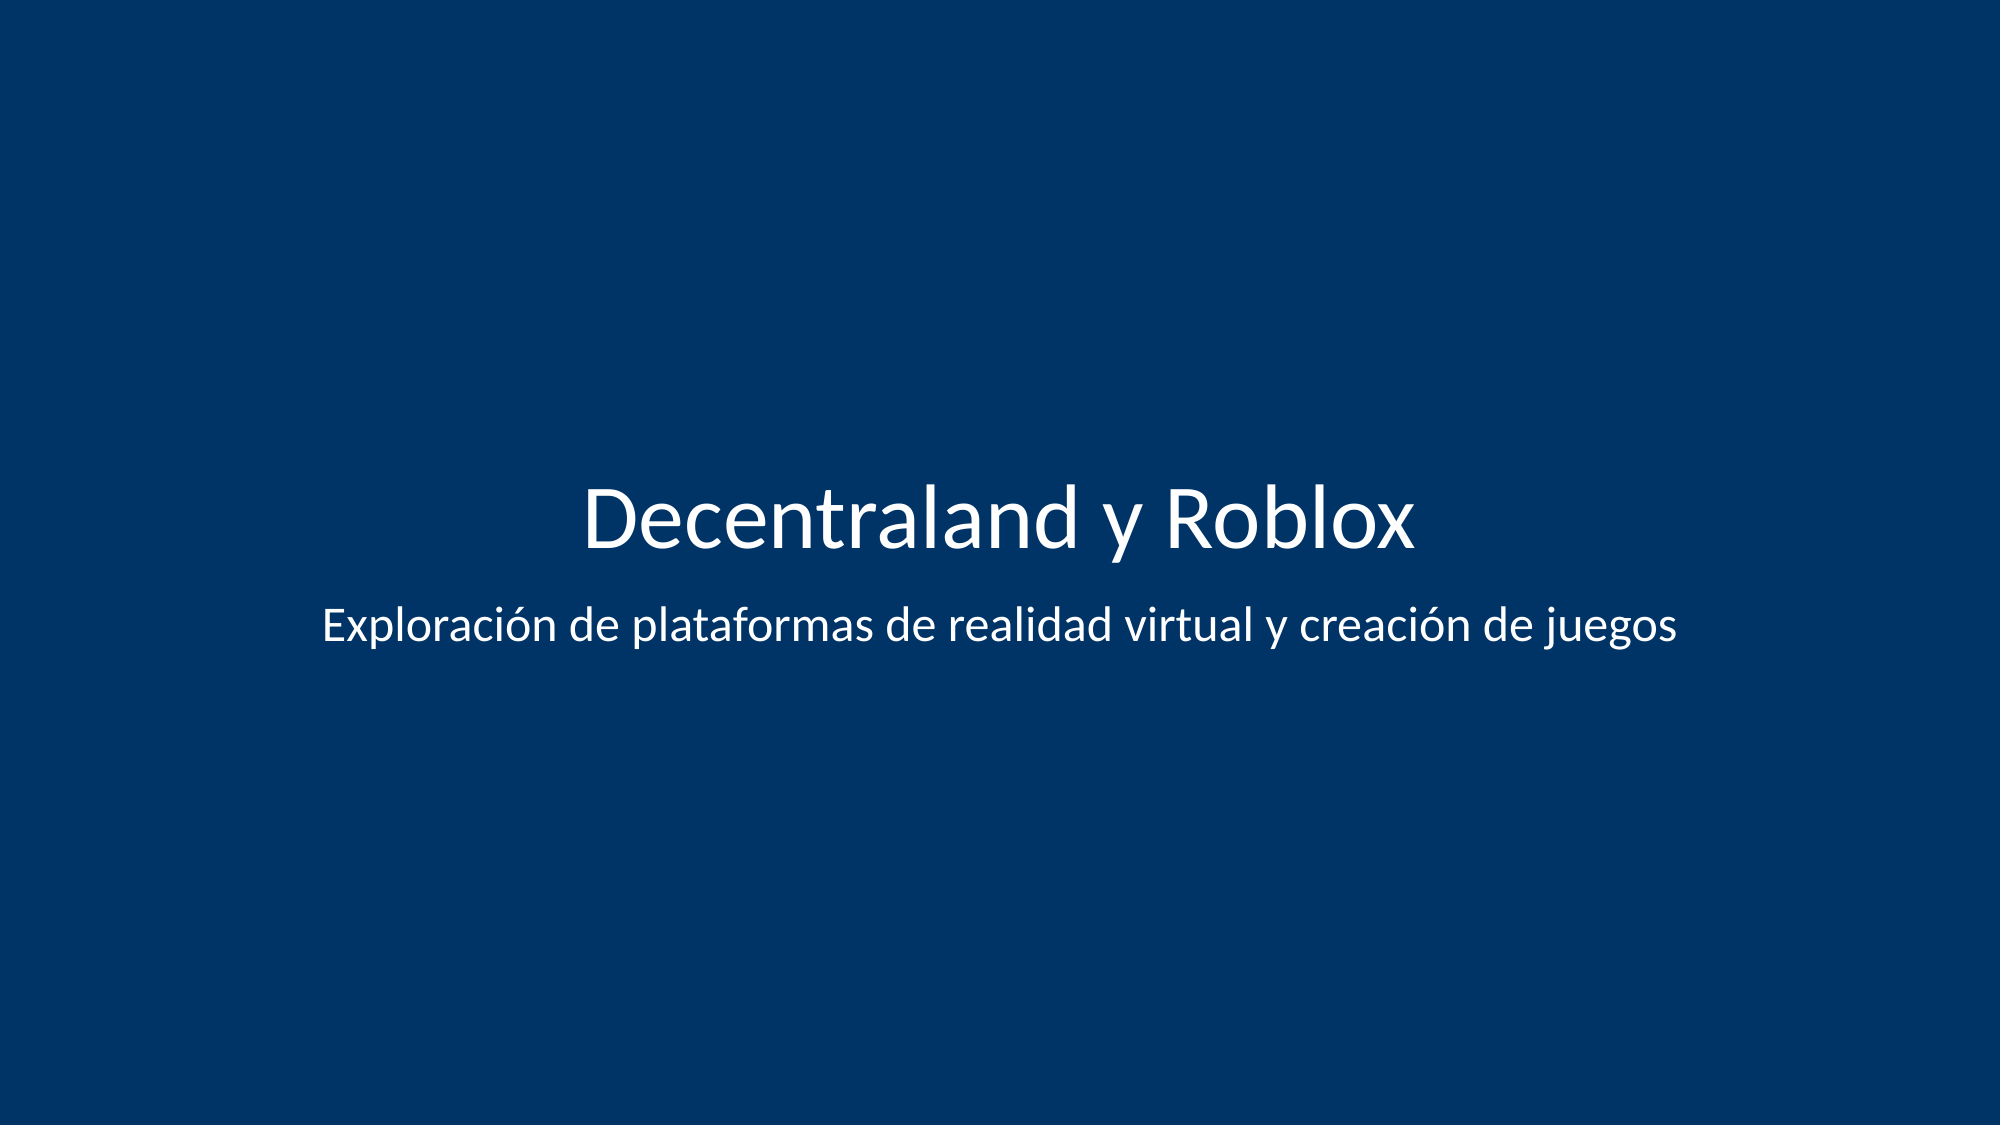

# Decentraland y Roblox
Exploración de plataformas de realidad virtual y creación de juegos